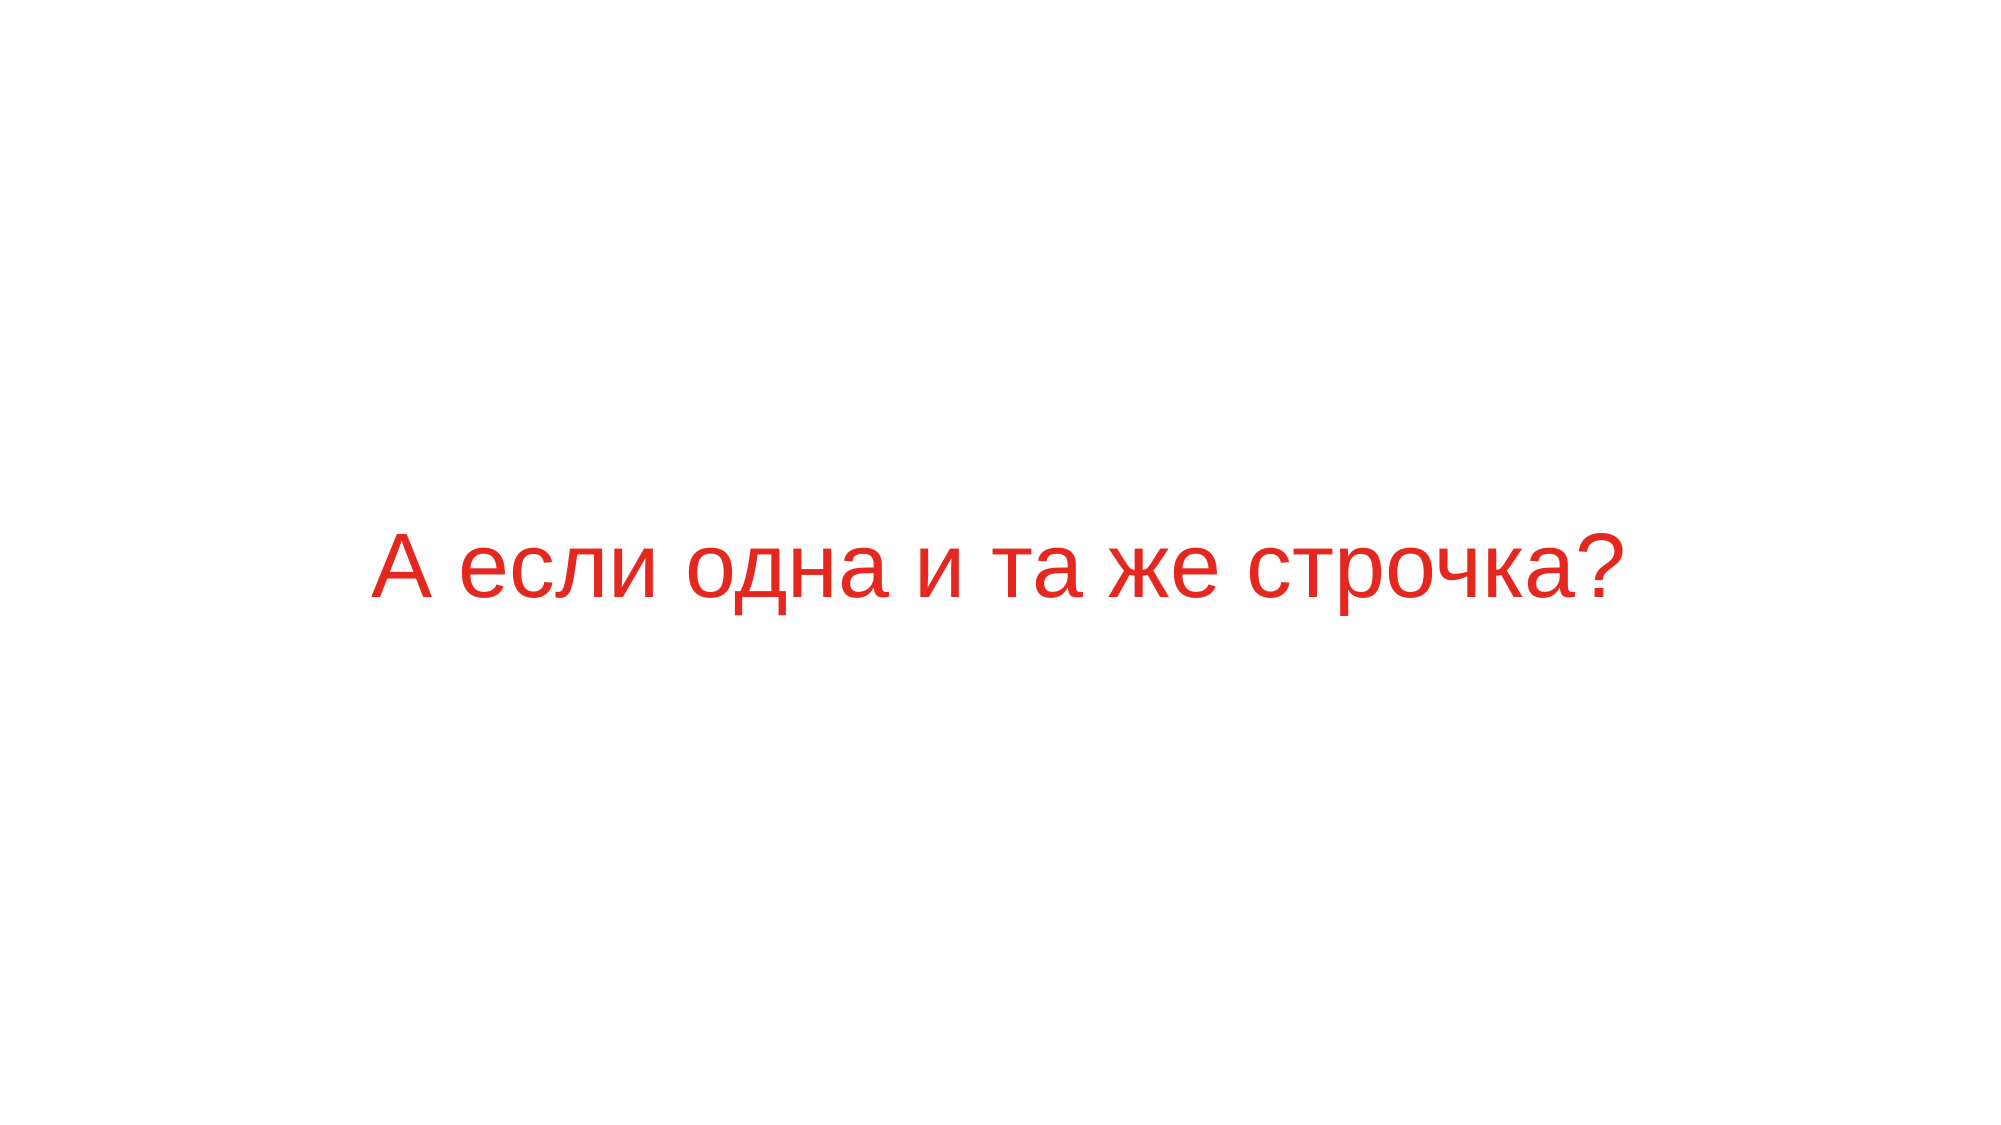

# А если одна и та же строчка?